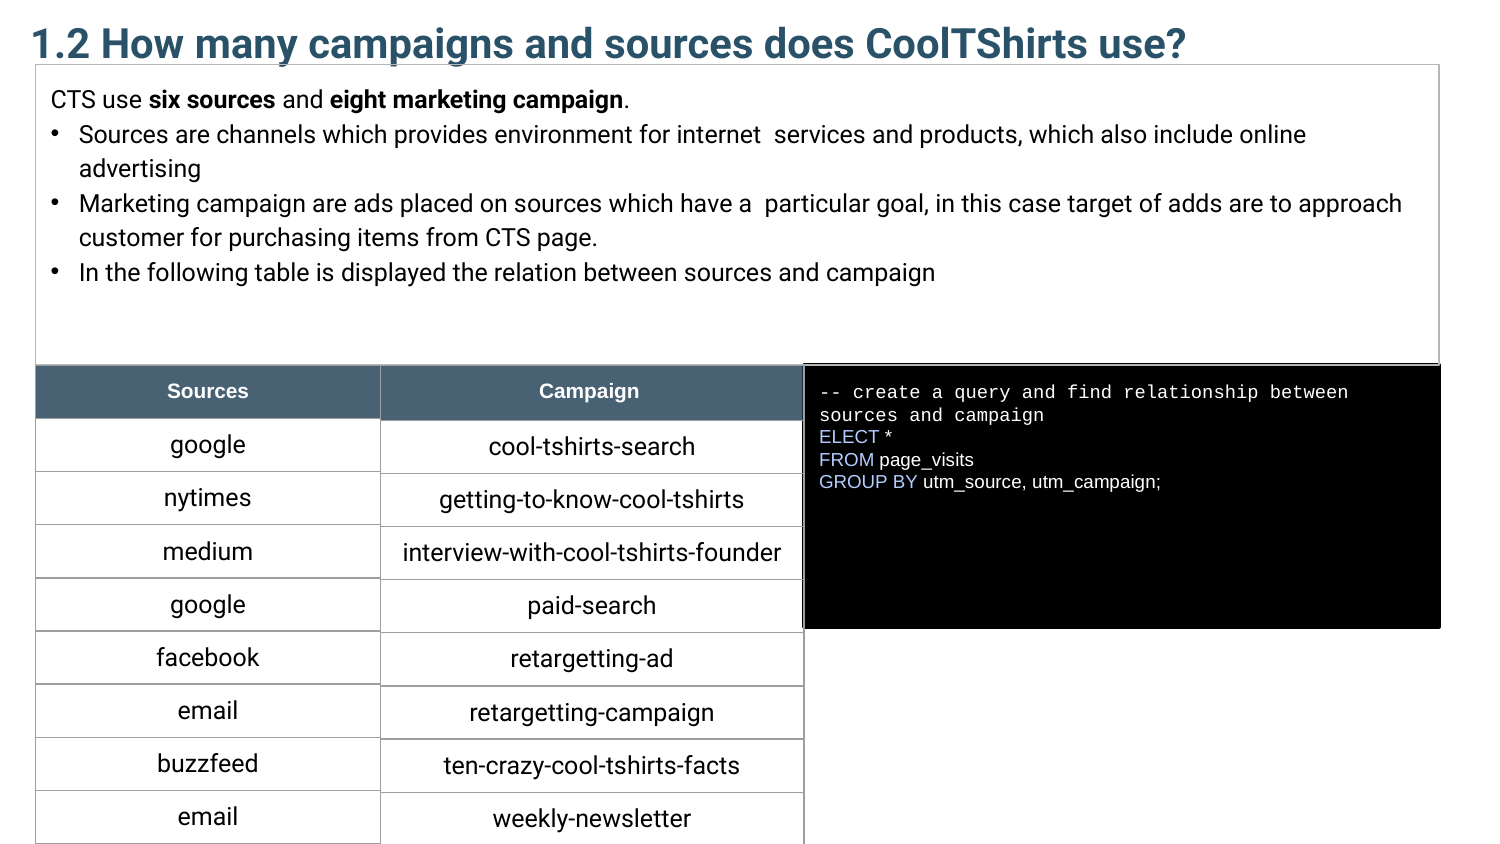

1.2 How many campaigns and sources does CoolTShirts use?
CTS use six sources and eight marketing campaign.
Sources are channels which provides environment for internet  services and products, which also include online advertising
Marketing campaign are ads placed on sources which have a  particular goal, in this case target of adds are to approach customer for purchasing items from CTS page.
In the following table is displayed the relation between sources and campaign
| Sources |
| --- |
| google |
| nytimes |
| medium |
| google |
| facebook |
| email |
| buzzfeed |
| email |
| Campaign |
| --- |
| cool-tshirts-search |
| getting-to-know-cool-tshirts |
| interview-with-cool-tshirts-founder |
| paid-search |
| retargetting-ad |
| retargetting-campaign |
| ten-crazy-cool-tshirts-facts |
| weekly-newsletter |
-- create a query and find relationship between sources and campaign
ELECT *
FROM page_visits
GROUP BY utm_source, utm_campaign;